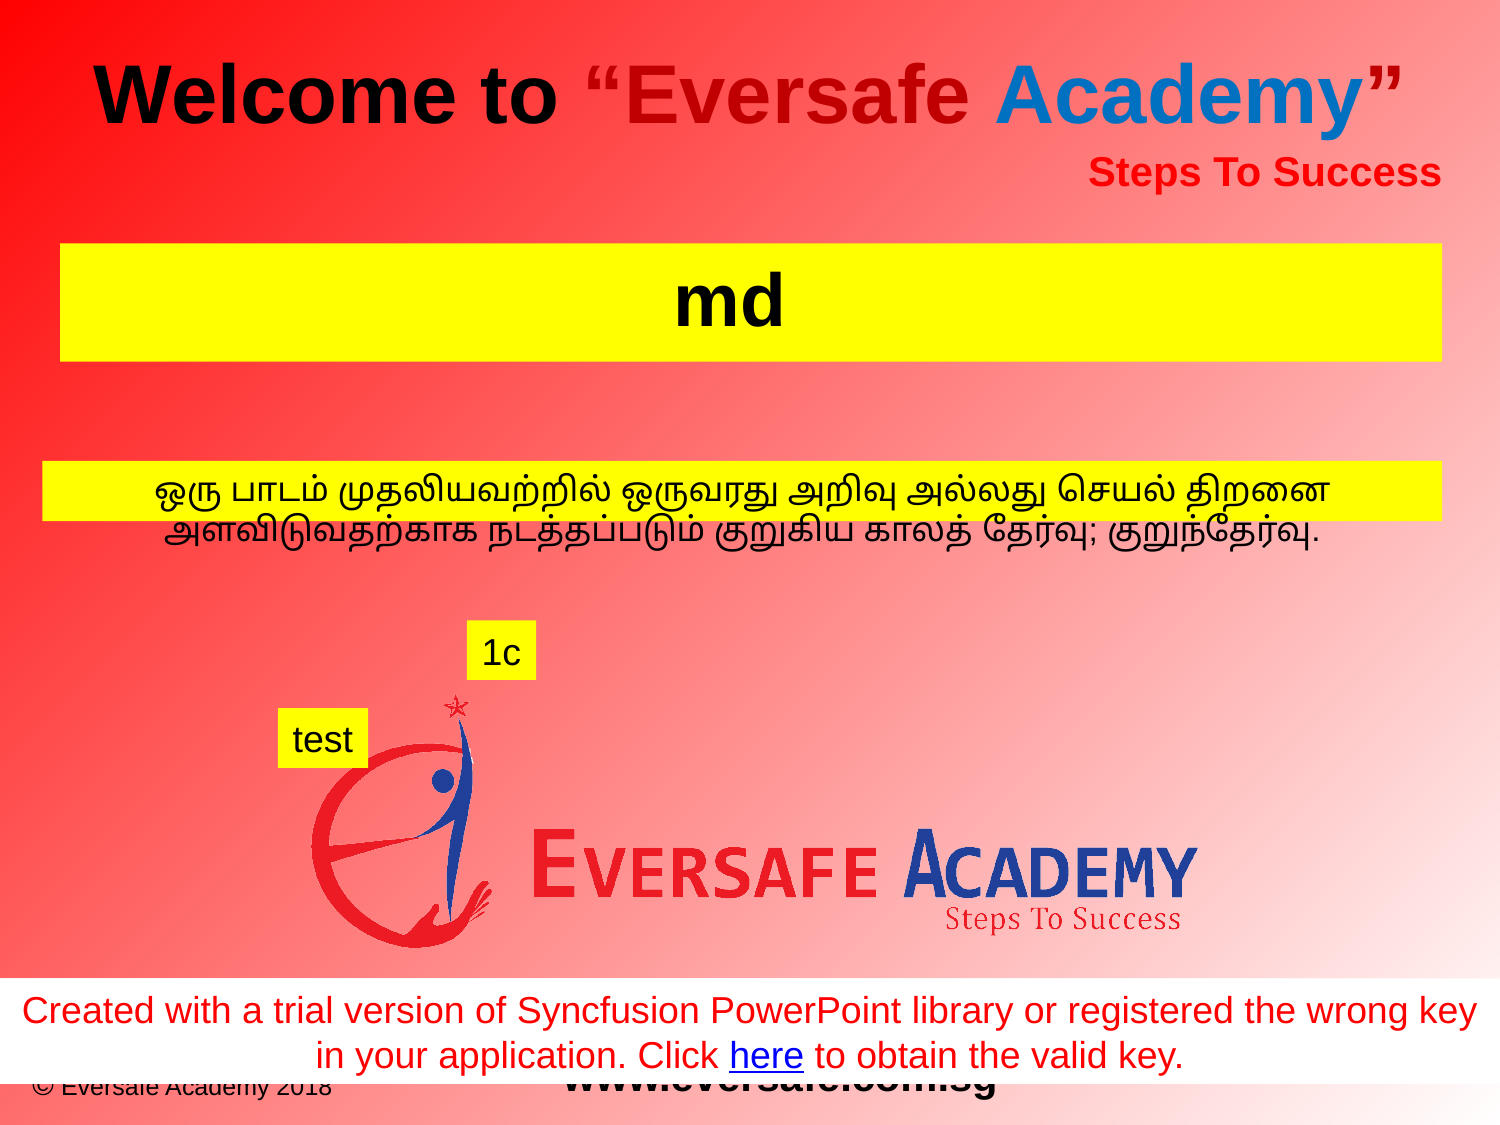

md

ஒரு பாடம் முதலியவற்றில் ஒருவரது அறிவு அல்லது செயல் திறனை அளவிடுவதற்காக நடத்தப்படும் குறுகிய காலத் தேர்வு; குறுந்தேர்வு.
1c
test
Created with a trial version of Syncfusion PowerPoint library or registered the wrong key in your application. Click here to obtain the valid key.
Created with a trial version of Syncfusion PowerPoint library or registered the wrong key in your application. Click here to obtain the valid key.
Created with a trial version of Syncfusion PowerPoint library or registered the wrong key in your application. Click here to obtain the valid key.
Created with a trial version of Syncfusion PowerPoint library or registered the wrong key in your application. Click here to obtain the valid key.
Created with a trial version of Syncfusion PowerPoint library or registered the wrong key in your application. Click here to obtain the valid key.
Created with a trial version of Syncfusion PowerPoint library or registered the wrong key in your application. Click here to obtain the valid key.
Created with a trial version of Syncfusion PowerPoint library or registered the wrong key in your application. Click here to obtain the valid key.
Created with a trial version of Syncfusion PowerPoint library or registered the wrong key in your application. Click here to obtain the valid key.
Created with a trial version of Syncfusion PowerPoint library or registered the wrong key in your application. Click here to obtain the valid key.
Created with a trial version of Syncfusion PowerPoint library or registered the wrong key in your application. Click here to obtain the valid key.
Created with a trial version of Syncfusion PowerPoint library or registered the wrong key in your application. Click here to obtain the valid key.
Created with a trial version of Syncfusion PowerPoint library or registered the wrong key in your application. Click here to obtain the valid key.
Created with a trial version of Syncfusion PowerPoint library or registered the wrong key in your application. Click here to obtain the valid key.
Created with a trial version of Syncfusion PowerPoint library or registered the wrong key in your application. Click here to obtain the valid key.
Created with a trial version of Syncfusion PowerPoint library or registered the wrong key in your application. Click here to obtain the valid key.
Created with a trial version of Syncfusion PowerPoint library or registered the wrong key in your application. Click here to obtain the valid key.
Created with a trial version of Syncfusion PowerPoint library or registered the wrong key in your application. Click here to obtain the valid key.
Created with a trial version of Syncfusion PowerPoint library or registered the wrong key in your application. Click here to obtain the valid key.
Created with a trial version of Syncfusion PowerPoint library or registered the wrong key in your application. Click here to obtain the valid key.
Created with a trial version of Syncfusion PowerPoint library or registered the wrong key in your application. Click here to obtain the valid key.
Created with a trial version of Syncfusion PowerPoint library or registered the wrong key in your application. Click here to obtain the valid key.
Created with a trial version of Syncfusion PowerPoint library or registered the wrong key in your application. Click here to obtain the valid key.
Created with a trial version of Syncfusion PowerPoint library or registered the wrong key in your application. Click here to obtain the valid key.
Created with a trial version of Syncfusion PowerPoint library or registered the wrong key in your application. Click here to obtain the valid key.
Created with a trial version of Syncfusion PowerPoint library or registered the wrong key in your application. Click here to obtain the valid key.
Created with a trial version of Syncfusion PowerPoint library or registered the wrong key in your application. Click here to obtain the valid key.
Created with a trial version of Syncfusion PowerPoint library or registered the wrong key in your application. Click here to obtain the valid key.
Created with a trial version of Syncfusion PowerPoint library or registered the wrong key in your application. Click here to obtain the valid key.
Created with a trial version of Syncfusion PowerPoint library or registered the wrong key in your application. Click here to obtain the valid key.
Created with a trial version of Syncfusion PowerPoint library or registered the wrong key in your application. Click here to obtain the valid key.
Created with a trial version of Syncfusion PowerPoint library or registered the wrong key in your application. Click here to obtain the valid key.
Created with a trial version of Syncfusion PowerPoint library or registered the wrong key in your application. Click here to obtain the valid key.
Created with a trial version of Syncfusion PowerPoint library or registered the wrong key in your application. Click here to obtain the valid key.
Created with a trial version of Syncfusion PowerPoint library or registered the wrong key in your application. Click here to obtain the valid key.
Created with a trial version of Syncfusion PowerPoint library or registered the wrong key in your application. Click here to obtain the valid key.
Created with a trial version of Syncfusion PowerPoint library or registered the wrong key in your application. Click here to obtain the valid key.
Created with a trial version of Syncfusion PowerPoint library or registered the wrong key in your application. Click here to obtain the valid key.
Created with a trial version of Syncfusion PowerPoint library or registered the wrong key in your application. Click here to obtain the valid key.
Created with a trial version of Syncfusion PowerPoint library or registered the wrong key in your application. Click here to obtain the valid key.
Created with a trial version of Syncfusion PowerPoint library or registered the wrong key in your application. Click here to obtain the valid key.
Created with a trial version of Syncfusion PowerPoint library or registered the wrong key in your application. Click here to obtain the valid key.
Created with a trial version of Syncfusion PowerPoint library or registered the wrong key in your application. Click here to obtain the valid key.
Created with a trial version of Syncfusion PowerPoint library or registered the wrong key in your application. Click here to obtain the valid key.
Created with a trial version of Syncfusion PowerPoint library or registered the wrong key in your application. Click here to obtain the valid key.
Created with a trial version of Syncfusion PowerPoint library or registered the wrong key in your application. Click here to obtain the valid key.